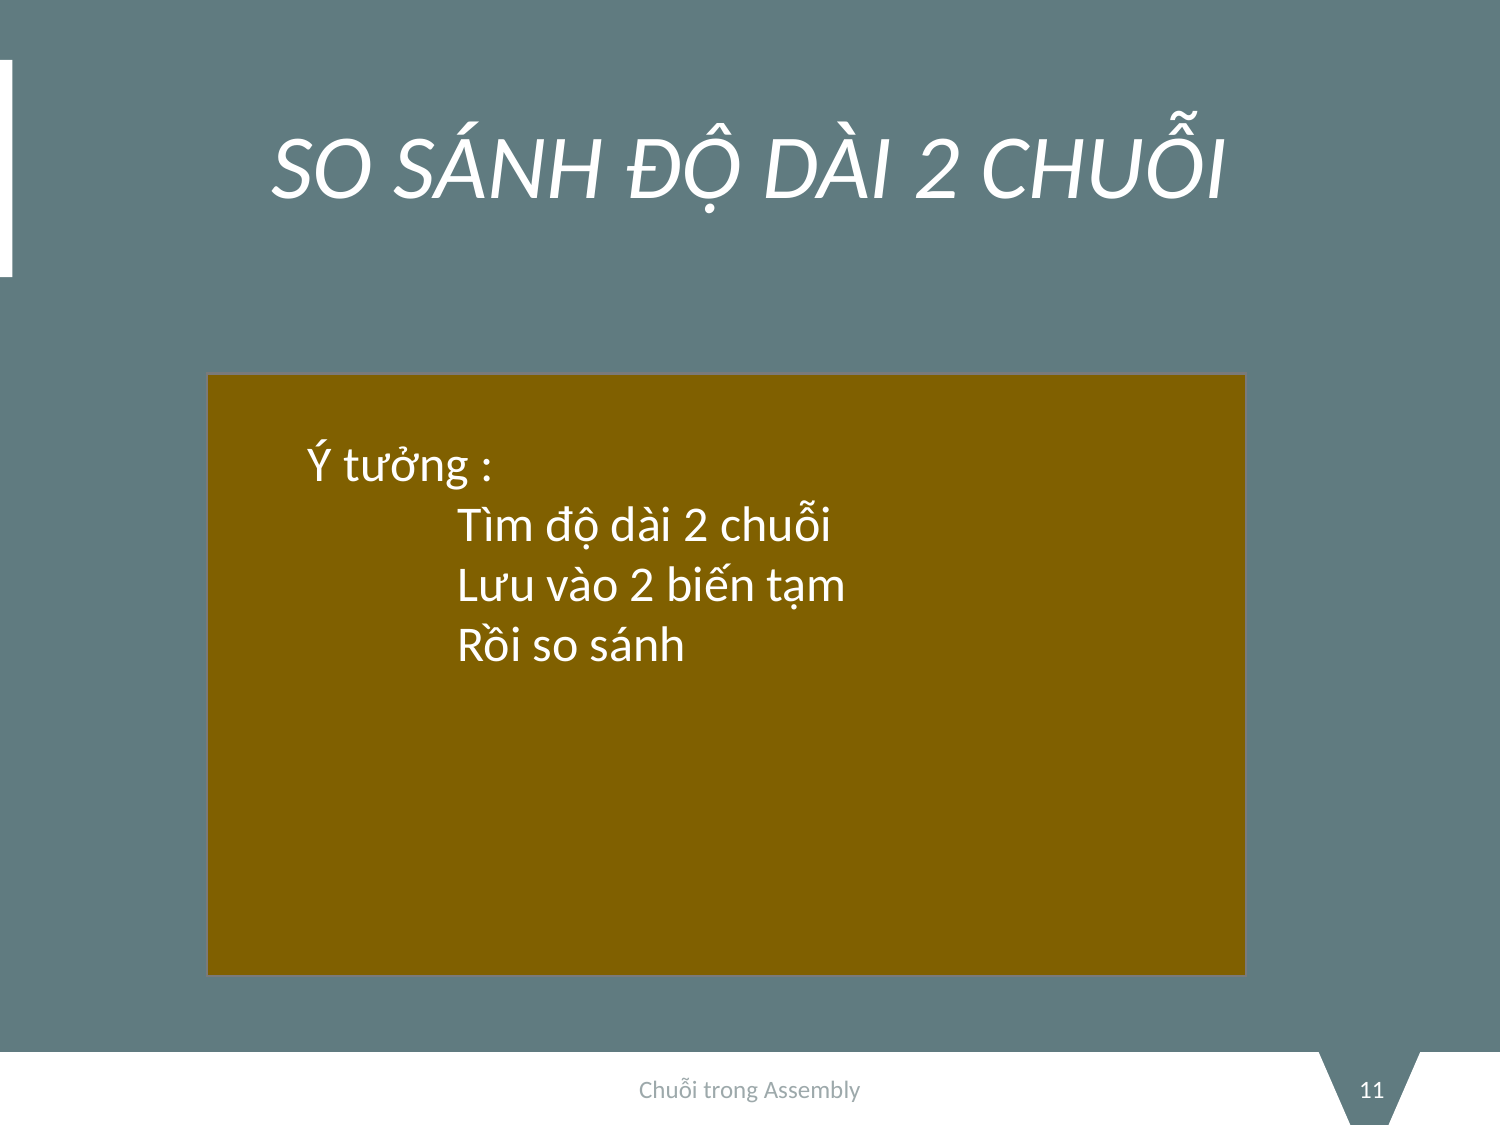

# SO SÁNH ĐỘ DÀI 2 CHUỖI
Ý tưởng :
	Tìm độ dài 2 chuỗi
	Lưu vào 2 biến tạm
	Rồi so sánh

Chuỗi trong Assembly
11